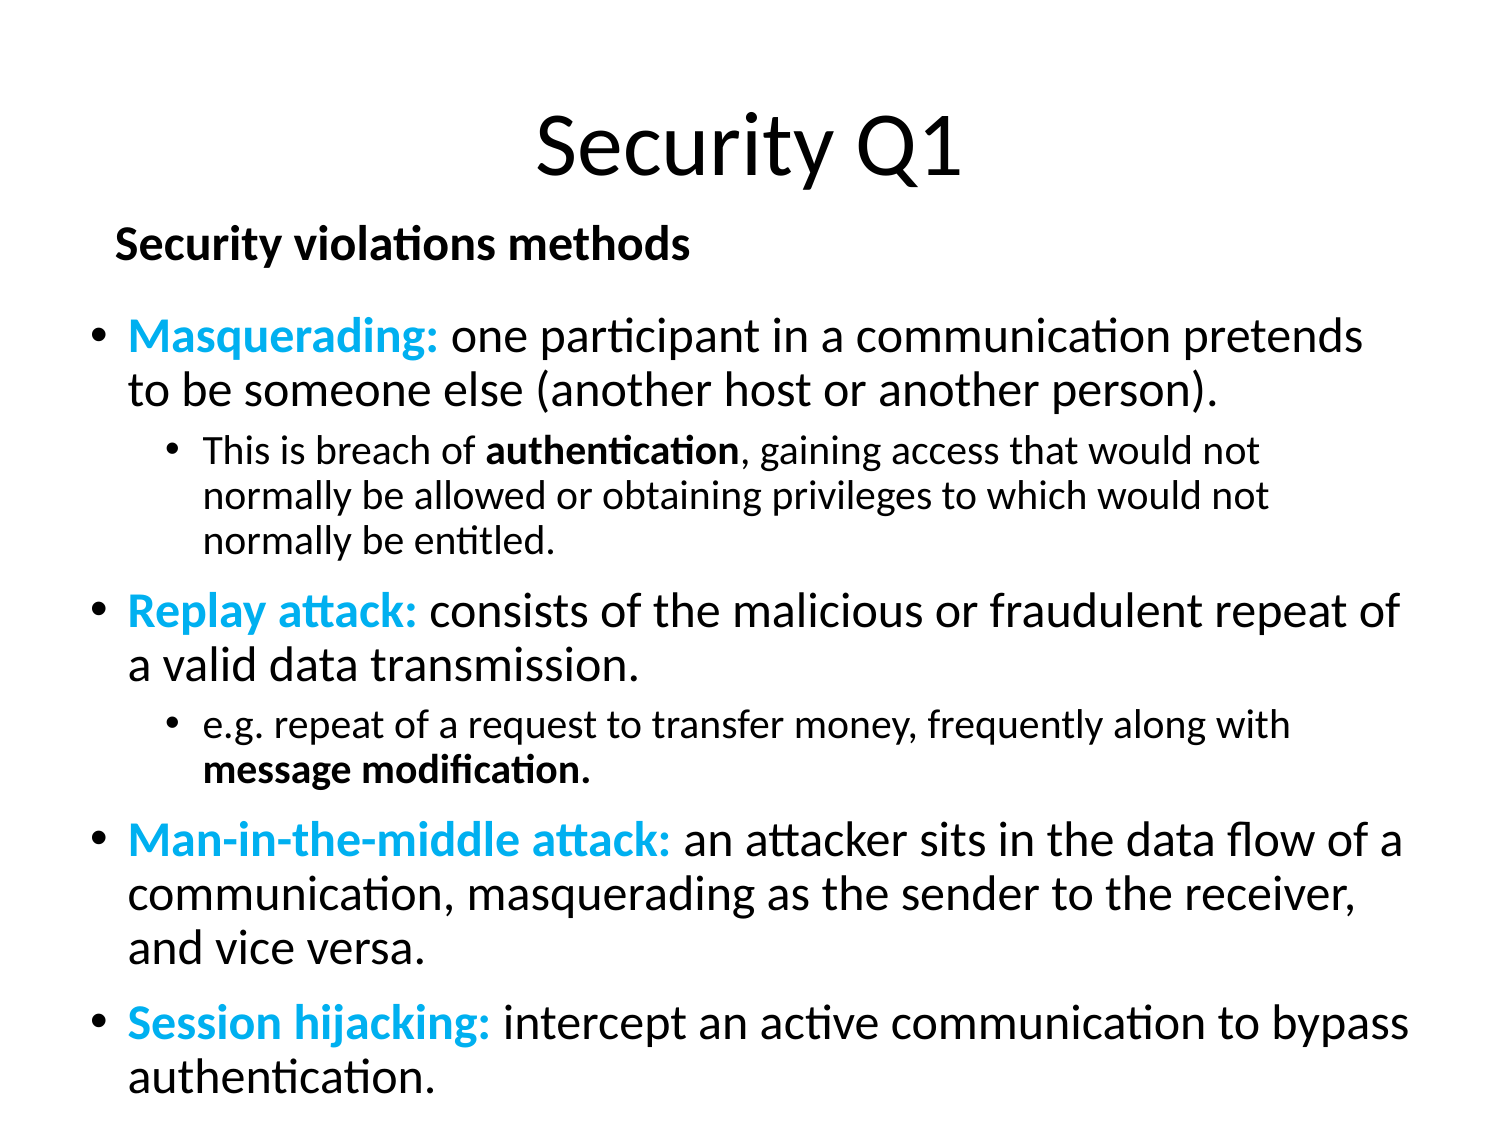

# Security Q1
Security violations methods
Masquerading: one participant in a communication pretends to be someone else (another host or another person).
This is breach of authentication, gaining access that would not normally be allowed or obtaining privileges to which would not normally be entitled.
Replay attack: consists of the malicious or fraudulent repeat of a valid data transmission.
e.g. repeat of a request to transfer money, frequently along with message modification.
Man-in-the-middle attack: an attacker sits in the data flow of a communication, masquerading as the sender to the receiver, and vice versa.
Session hijacking: intercept an active communication to bypass authentication.